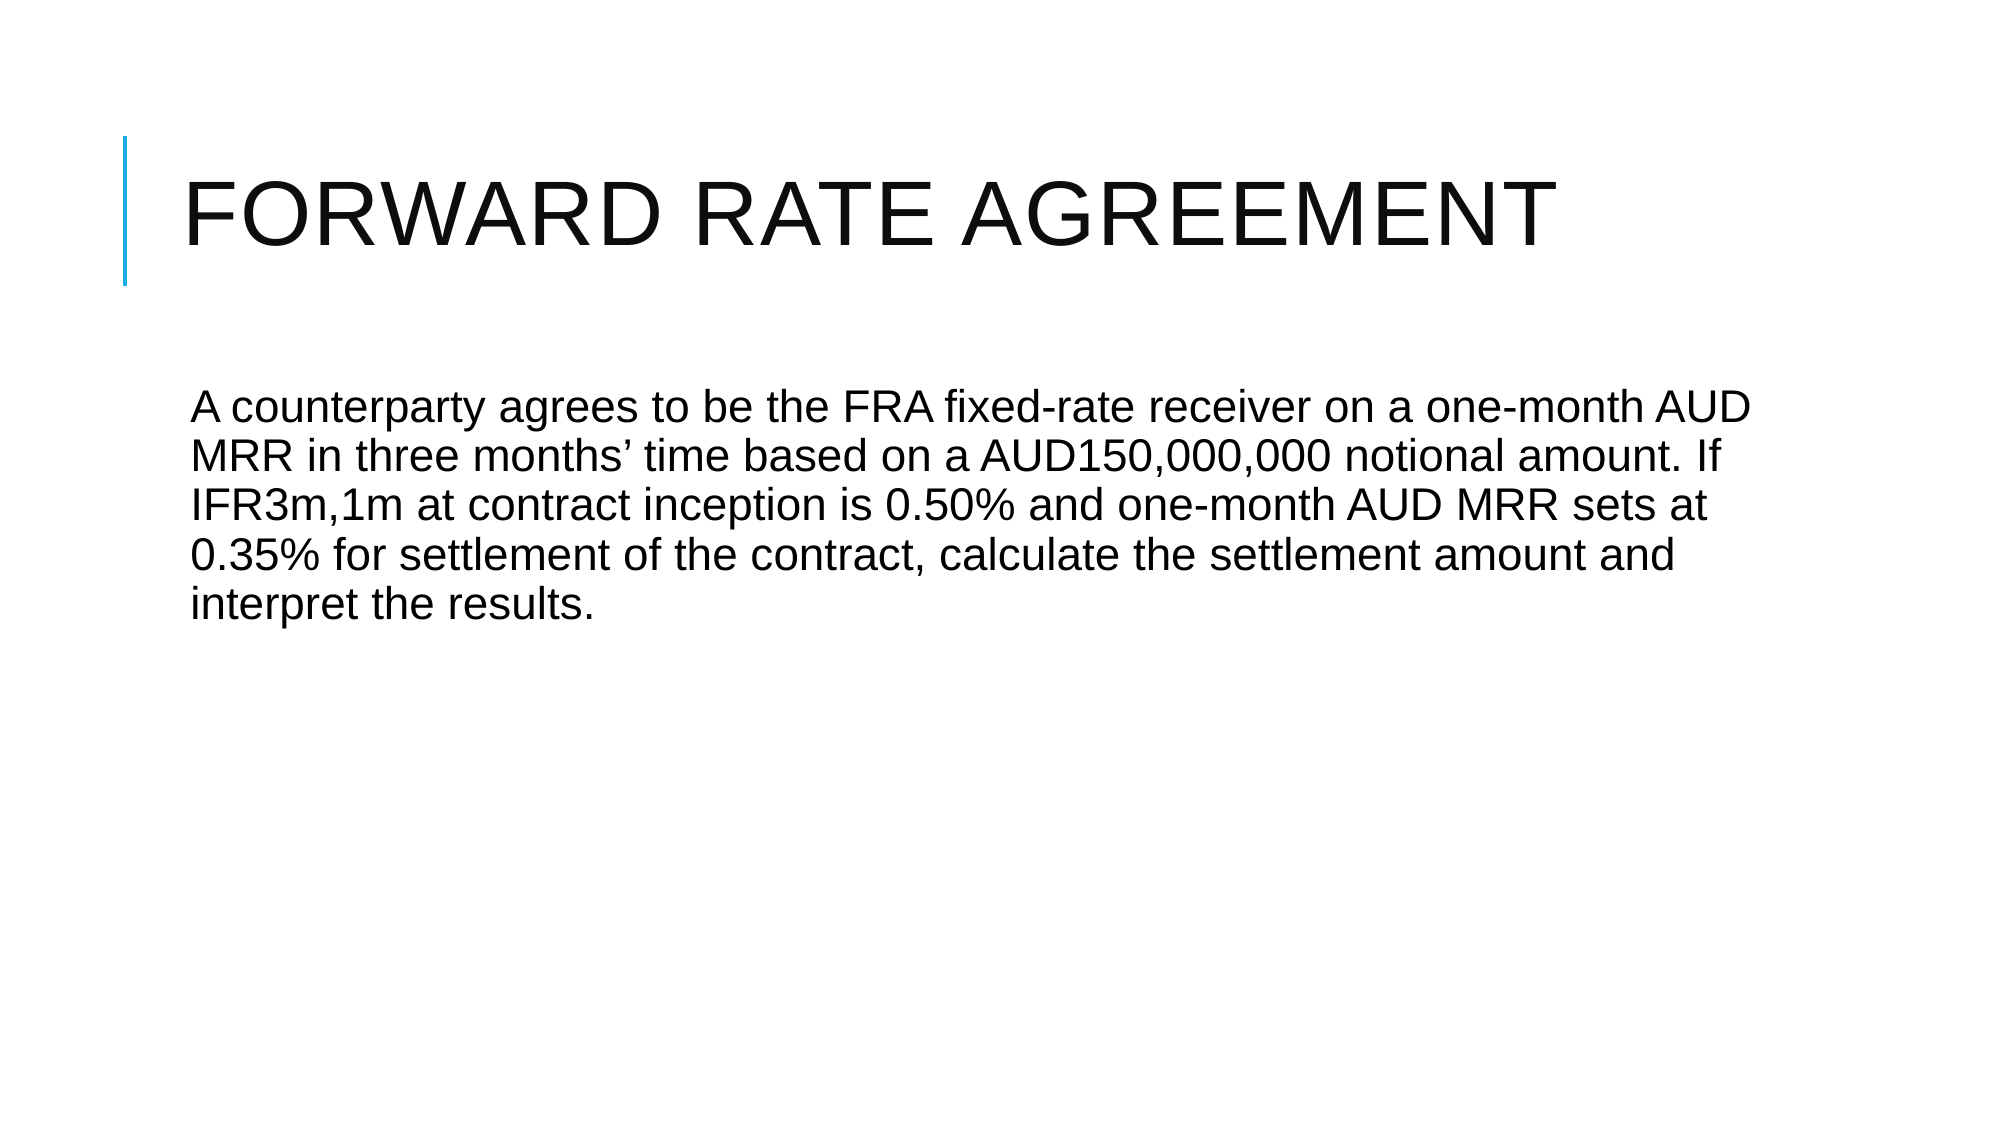

# Forward rate agreement
A counterparty agrees to be the FRA fixed-rate receiver on a one-month AUD MRR in three months’ time based on a AUD150,000,000 notional amount. If IFR3m,1m at contract inception is 0.50% and one-month AUD MRR sets at 0.35% for settlement of the contract, calculate the settlement amount and interpret the results.